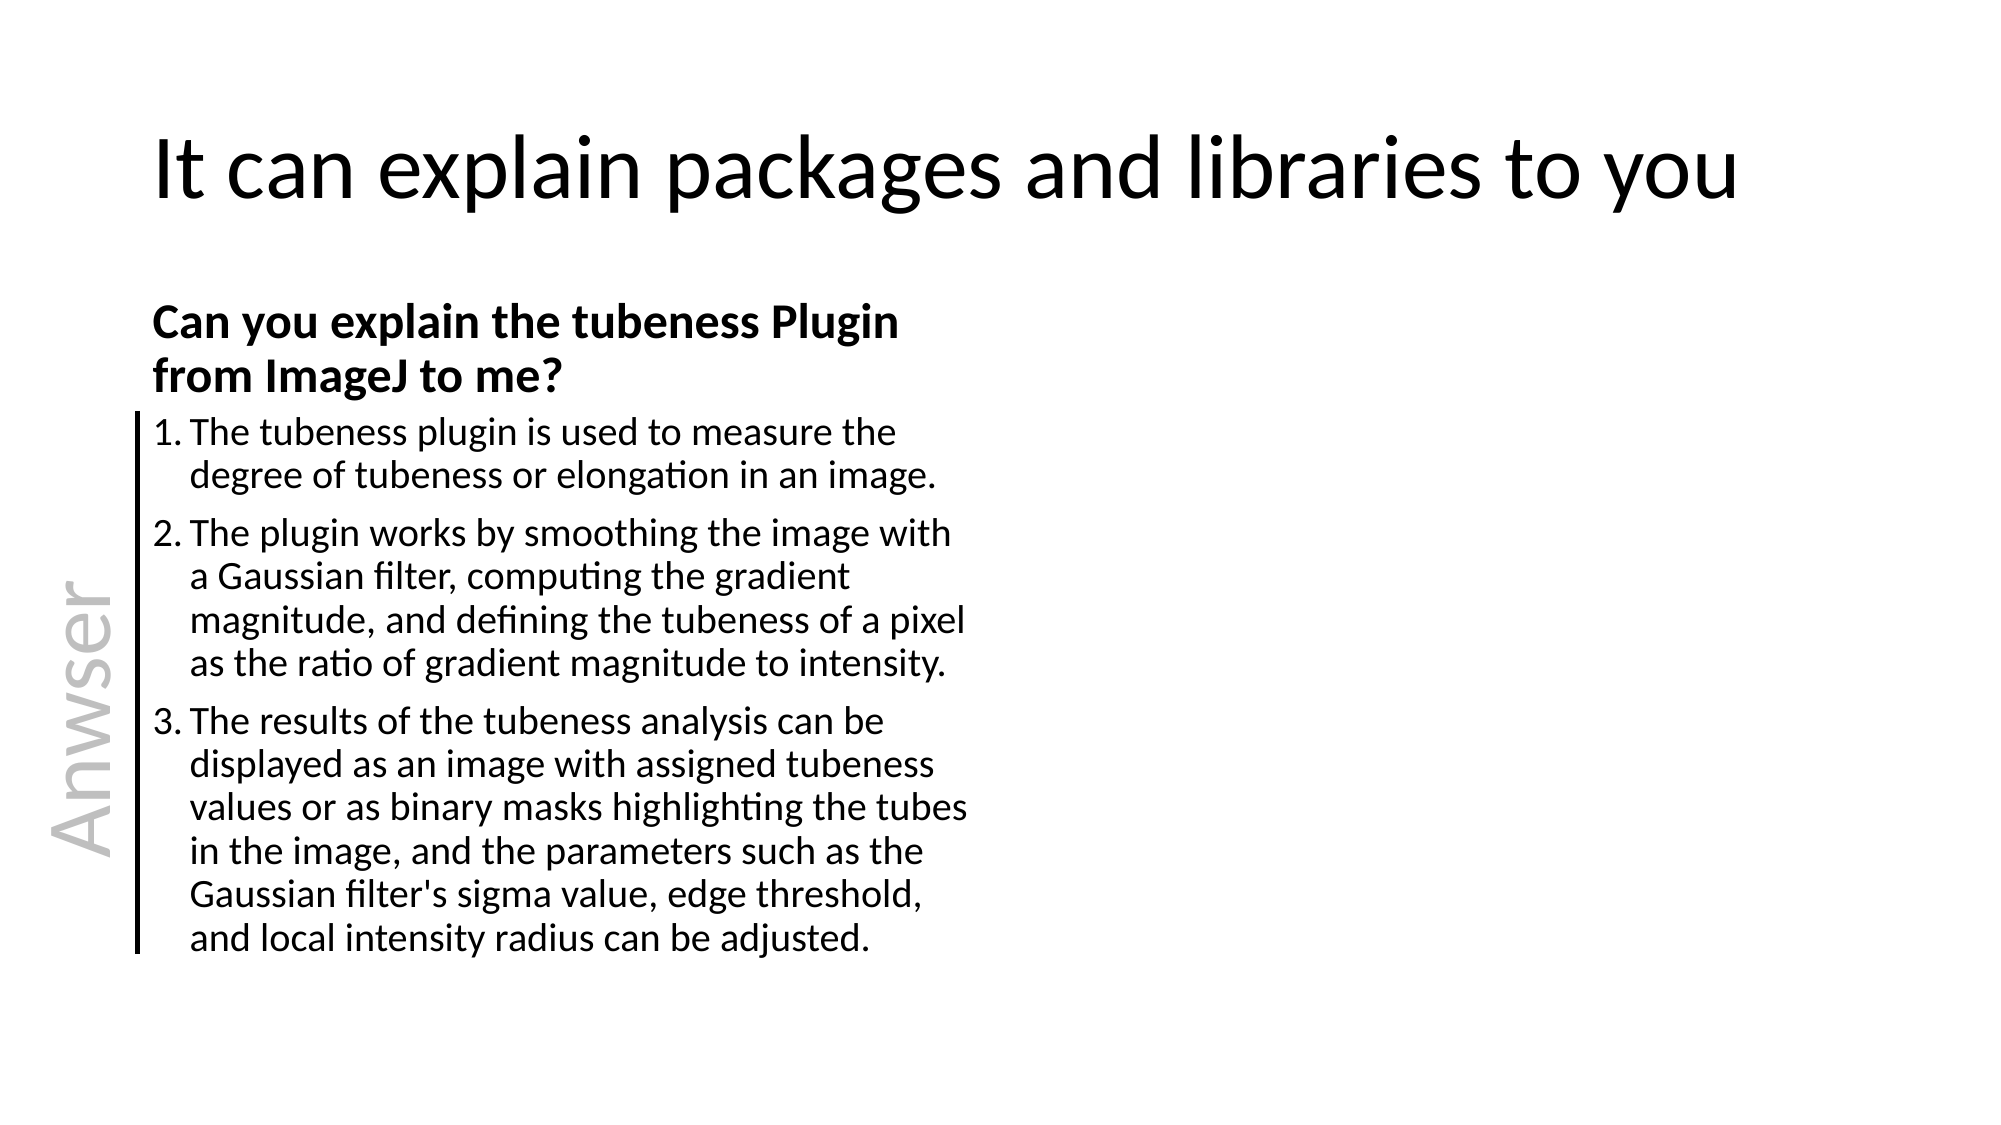

# It can explain packages and libraries to you
Can you explain the tubeness Plugin from ImageJ to me?
The tubeness plugin is used to measure the degree of tubeness or elongation in an image.
The plugin works by smoothing the image with a Gaussian filter, computing the gradient magnitude, and defining the tubeness of a pixel as the ratio of gradient magnitude to intensity.
The results of the tubeness analysis can be displayed as an image with assigned tubeness values or as binary masks highlighting the tubes in the image, and the parameters such as the Gaussian filter's sigma value, edge threshold, and local intensity radius can be adjusted.

Anwser